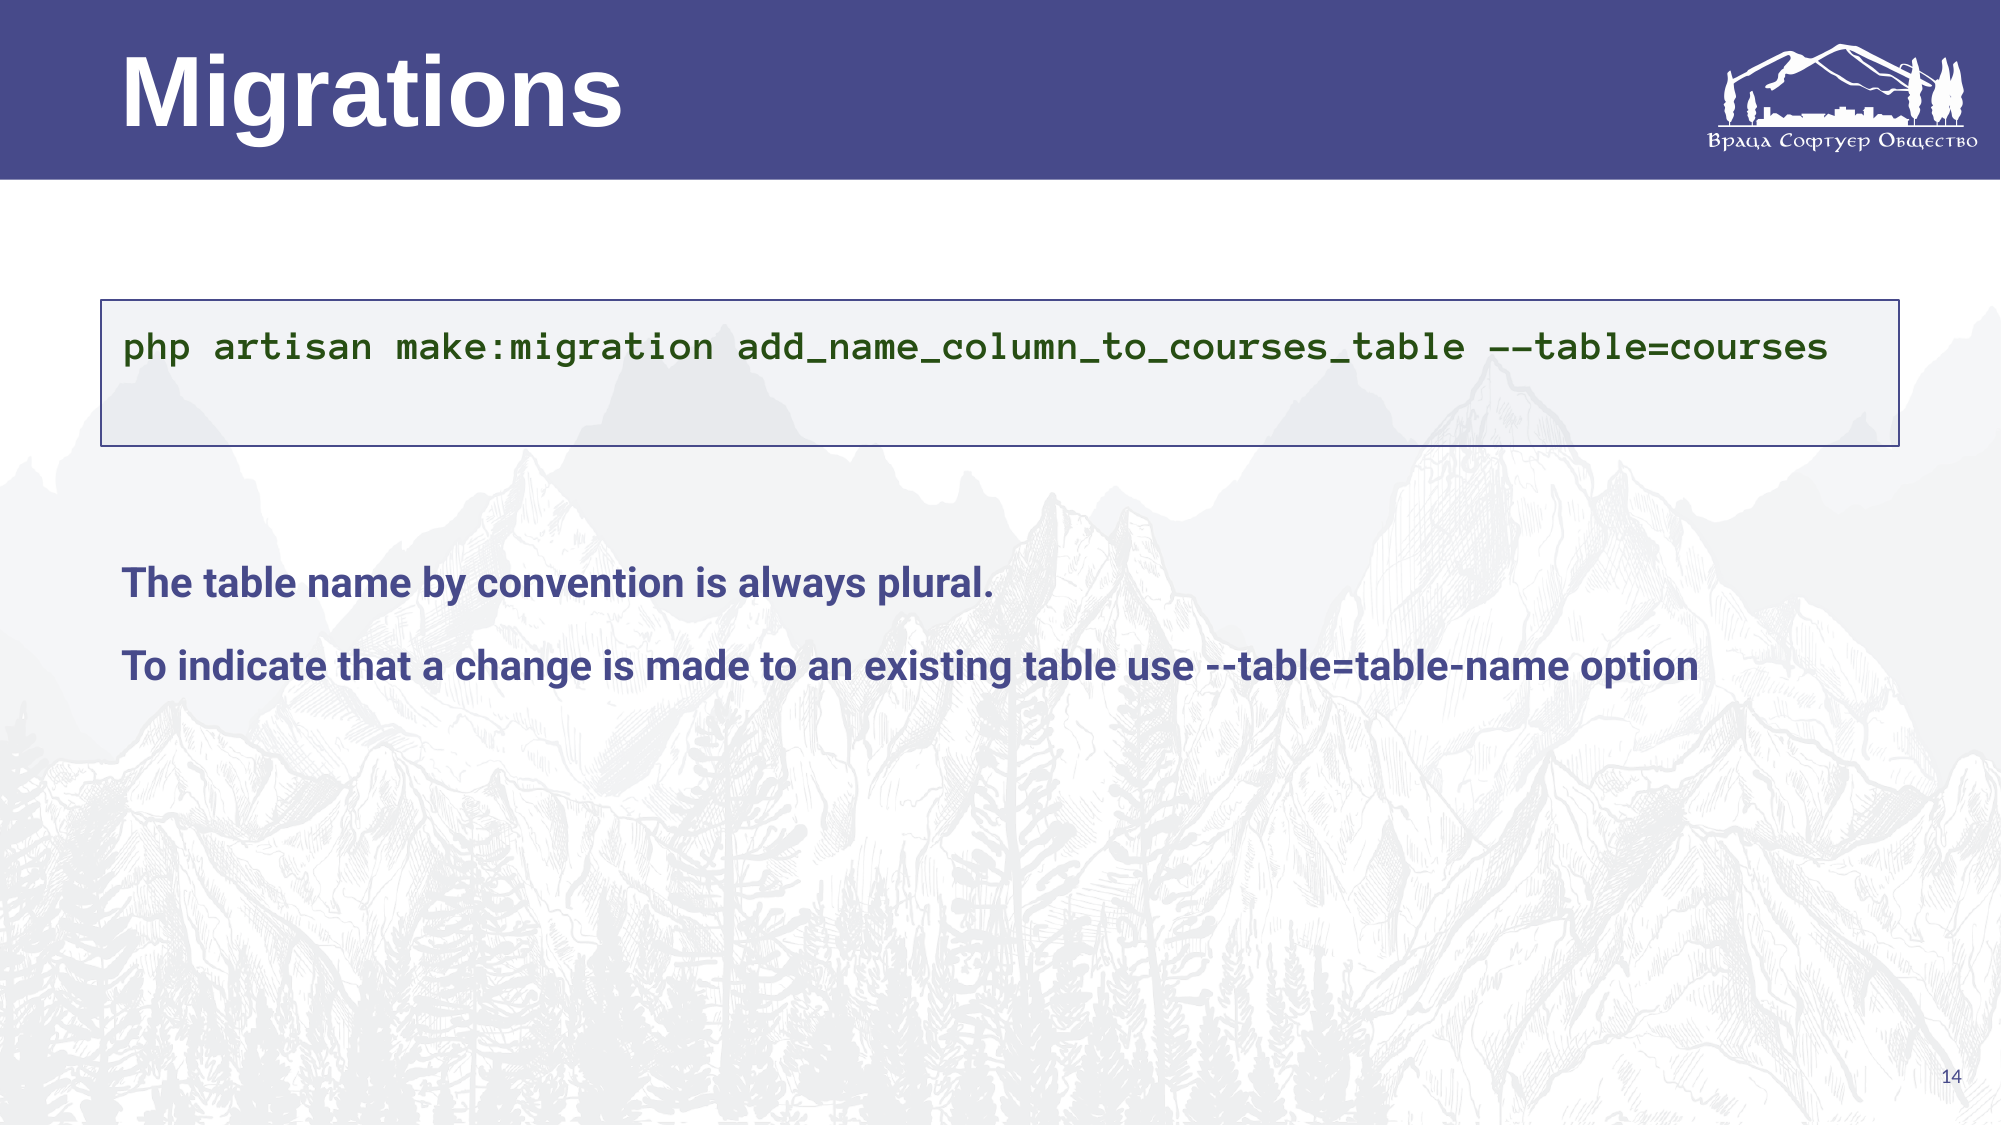

Migrations
php artisan make:migration add_name_column_to_courses_table --table=courses
The table name by convention is always plural.
To indicate that a change is made to an existing table use --table=table-name option

14